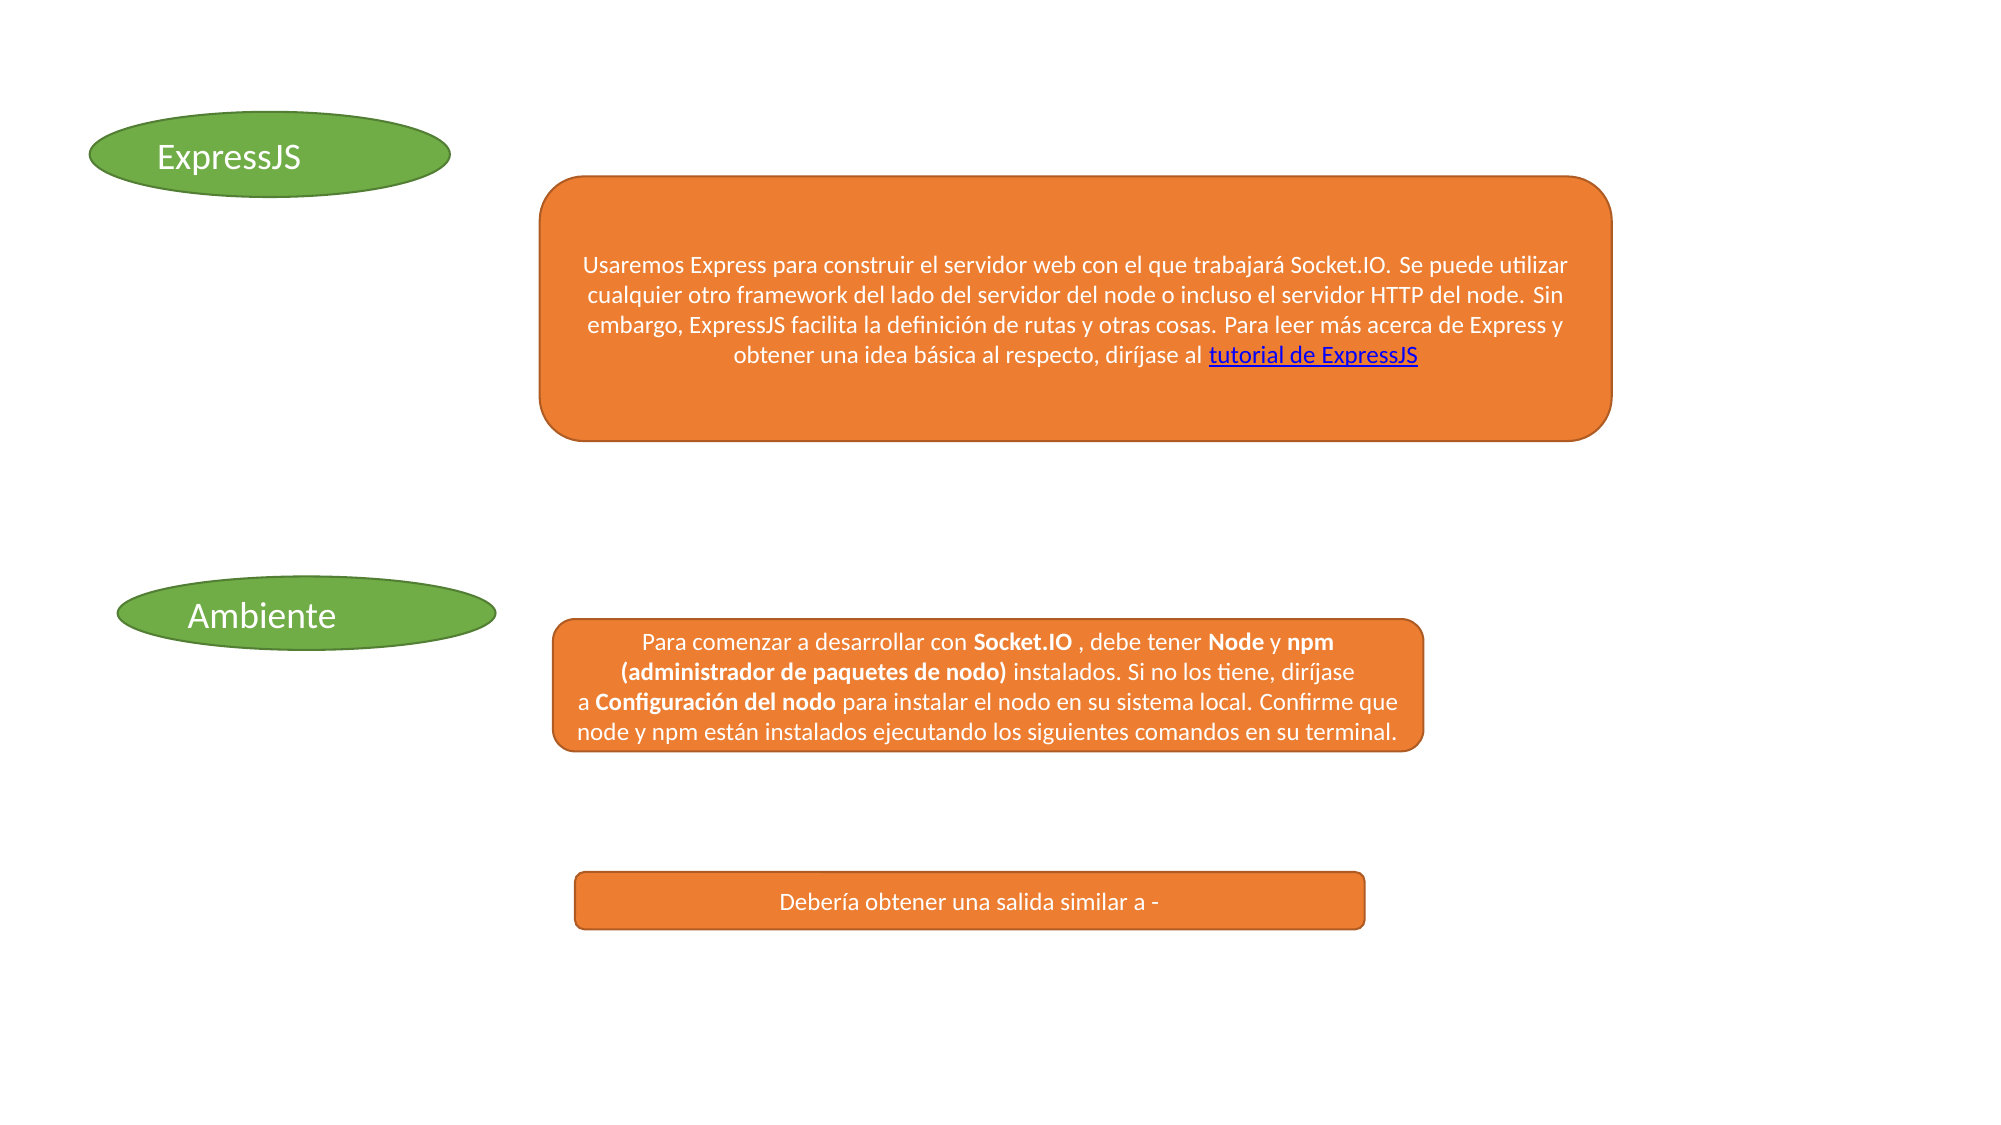

ExpressJS
Usaremos Express para construir el servidor web con el que trabajará Socket.IO. Se puede utilizar cualquier otro framework del lado del servidor del node o incluso el servidor HTTP del node. Sin embargo, ExpressJS facilita la definición de rutas y otras cosas. Para leer más acerca de Express y obtener una idea básica al respecto, diríjase al tutorial de ExpressJS

Ambiente
Para comenzar a desarrollar con Socket.IO , debe tener Node y npm (administrador de paquetes de nodo) instalados. Si no los tiene, diríjase a Configuración del nodo para instalar el nodo en su sistema local. Confirme que node y npm están instalados ejecutando los siguientes comandos en su terminal.
Debería obtener una salida similar a -